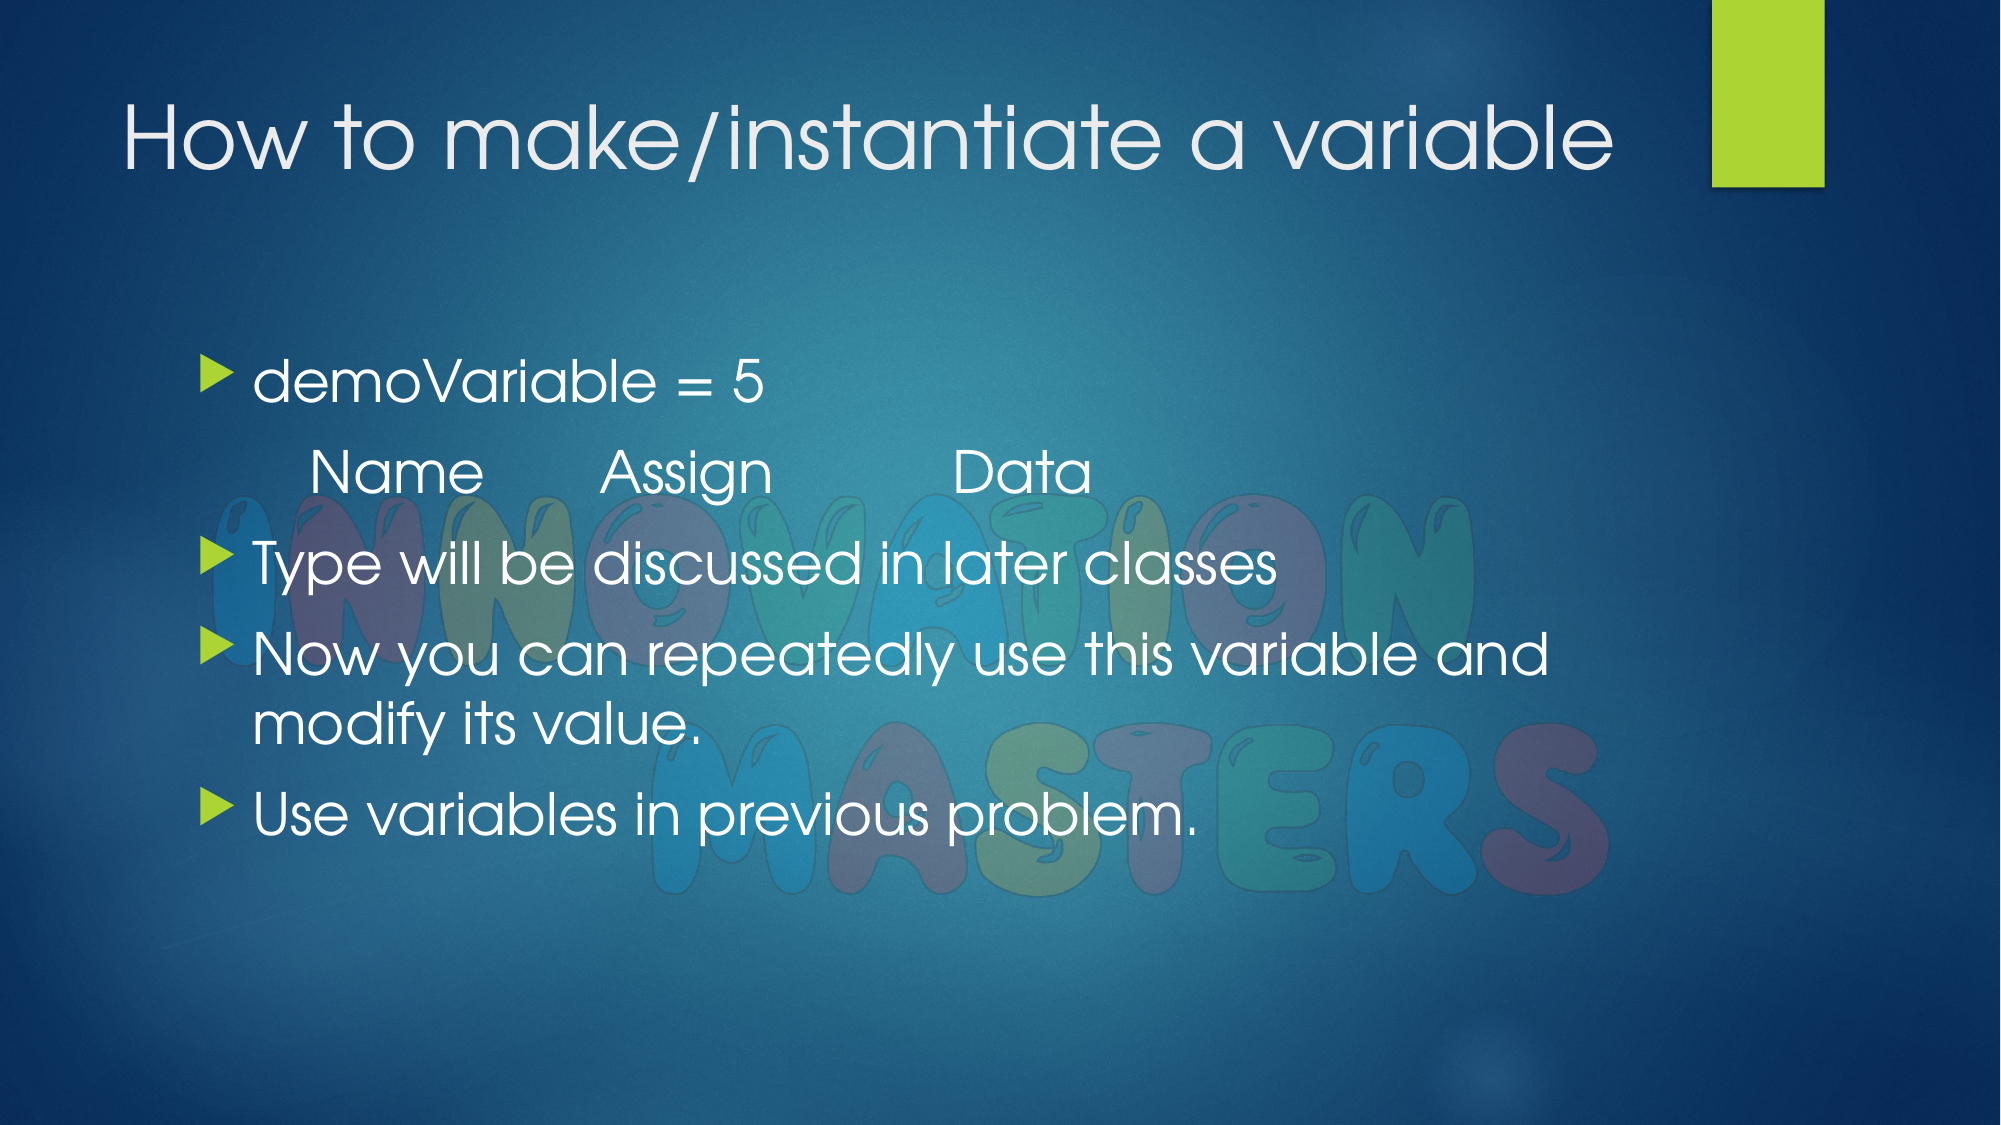

# How to make/instantiate a variable
demoVariable = 5
       Name       Assign           Data
Type will be discussed in later classes
Now you can repeatedly use this variable and modify its value.
Use variables in previous problem.